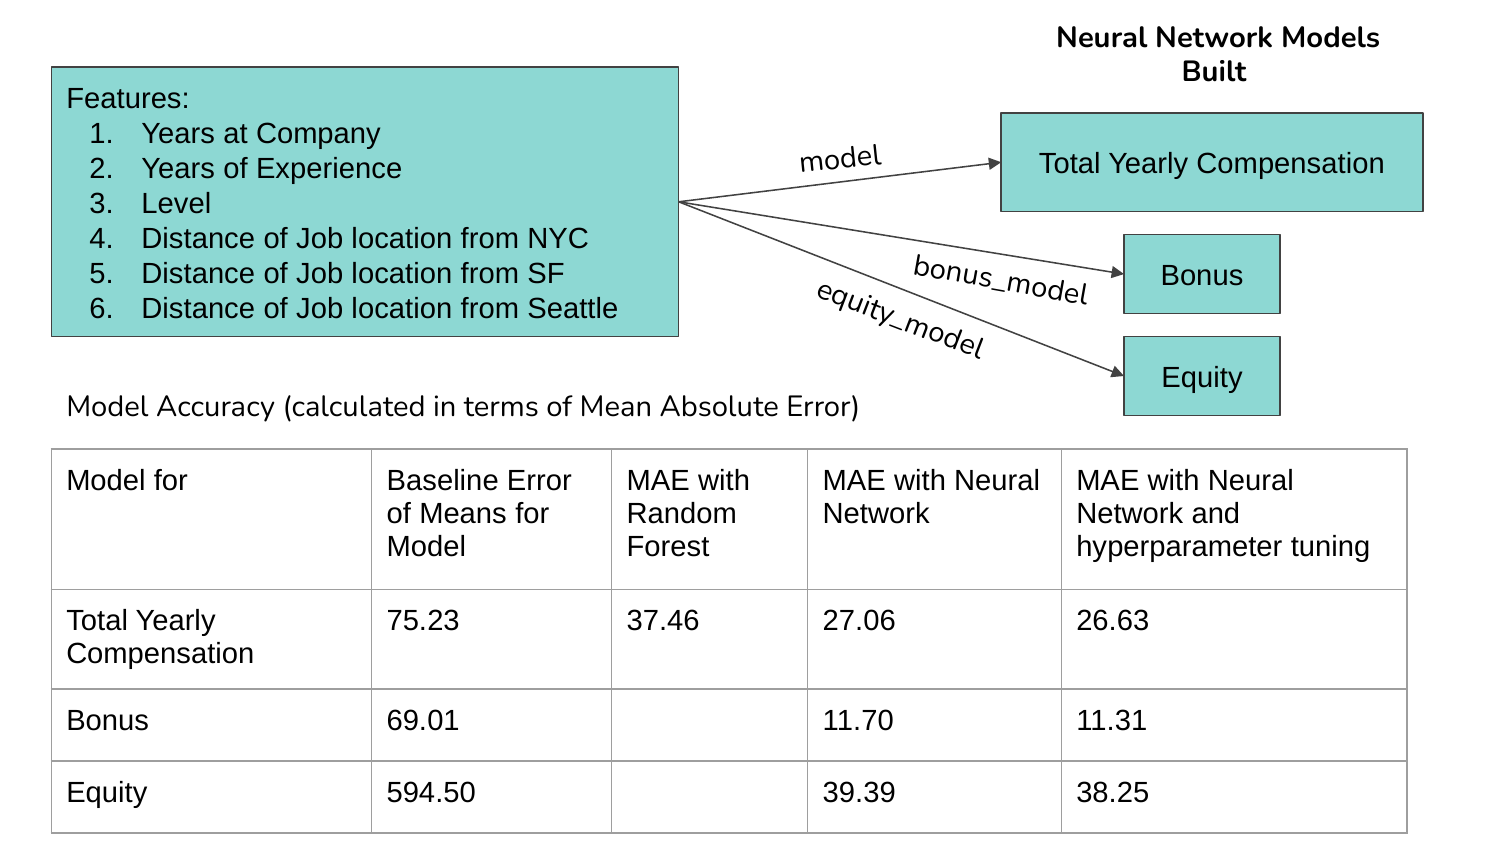

Neural Network Models Built
Features:
Years at Company
Years of Experience
Level
Distance of Job location from NYC
Distance of Job location from SF
Distance of Job location from Seattle
Total Yearly Compensation
model
Bonus
bonus_model
equity_model
Equity
Model Accuracy (calculated in terms of Mean Absolute Error)
| Model for | Baseline Error of Means for Model | MAE with Random Forest | MAE with Neural Network | MAE with Neural Network and hyperparameter tuning |
| --- | --- | --- | --- | --- |
| Total Yearly Compensation | 75.23 | 37.46 | 27.06 | 26.63 |
| Bonus | 69.01 |  | 11.70 | 11.31 |
| Equity | 594.50 |  | 39.39 | 38.25 |